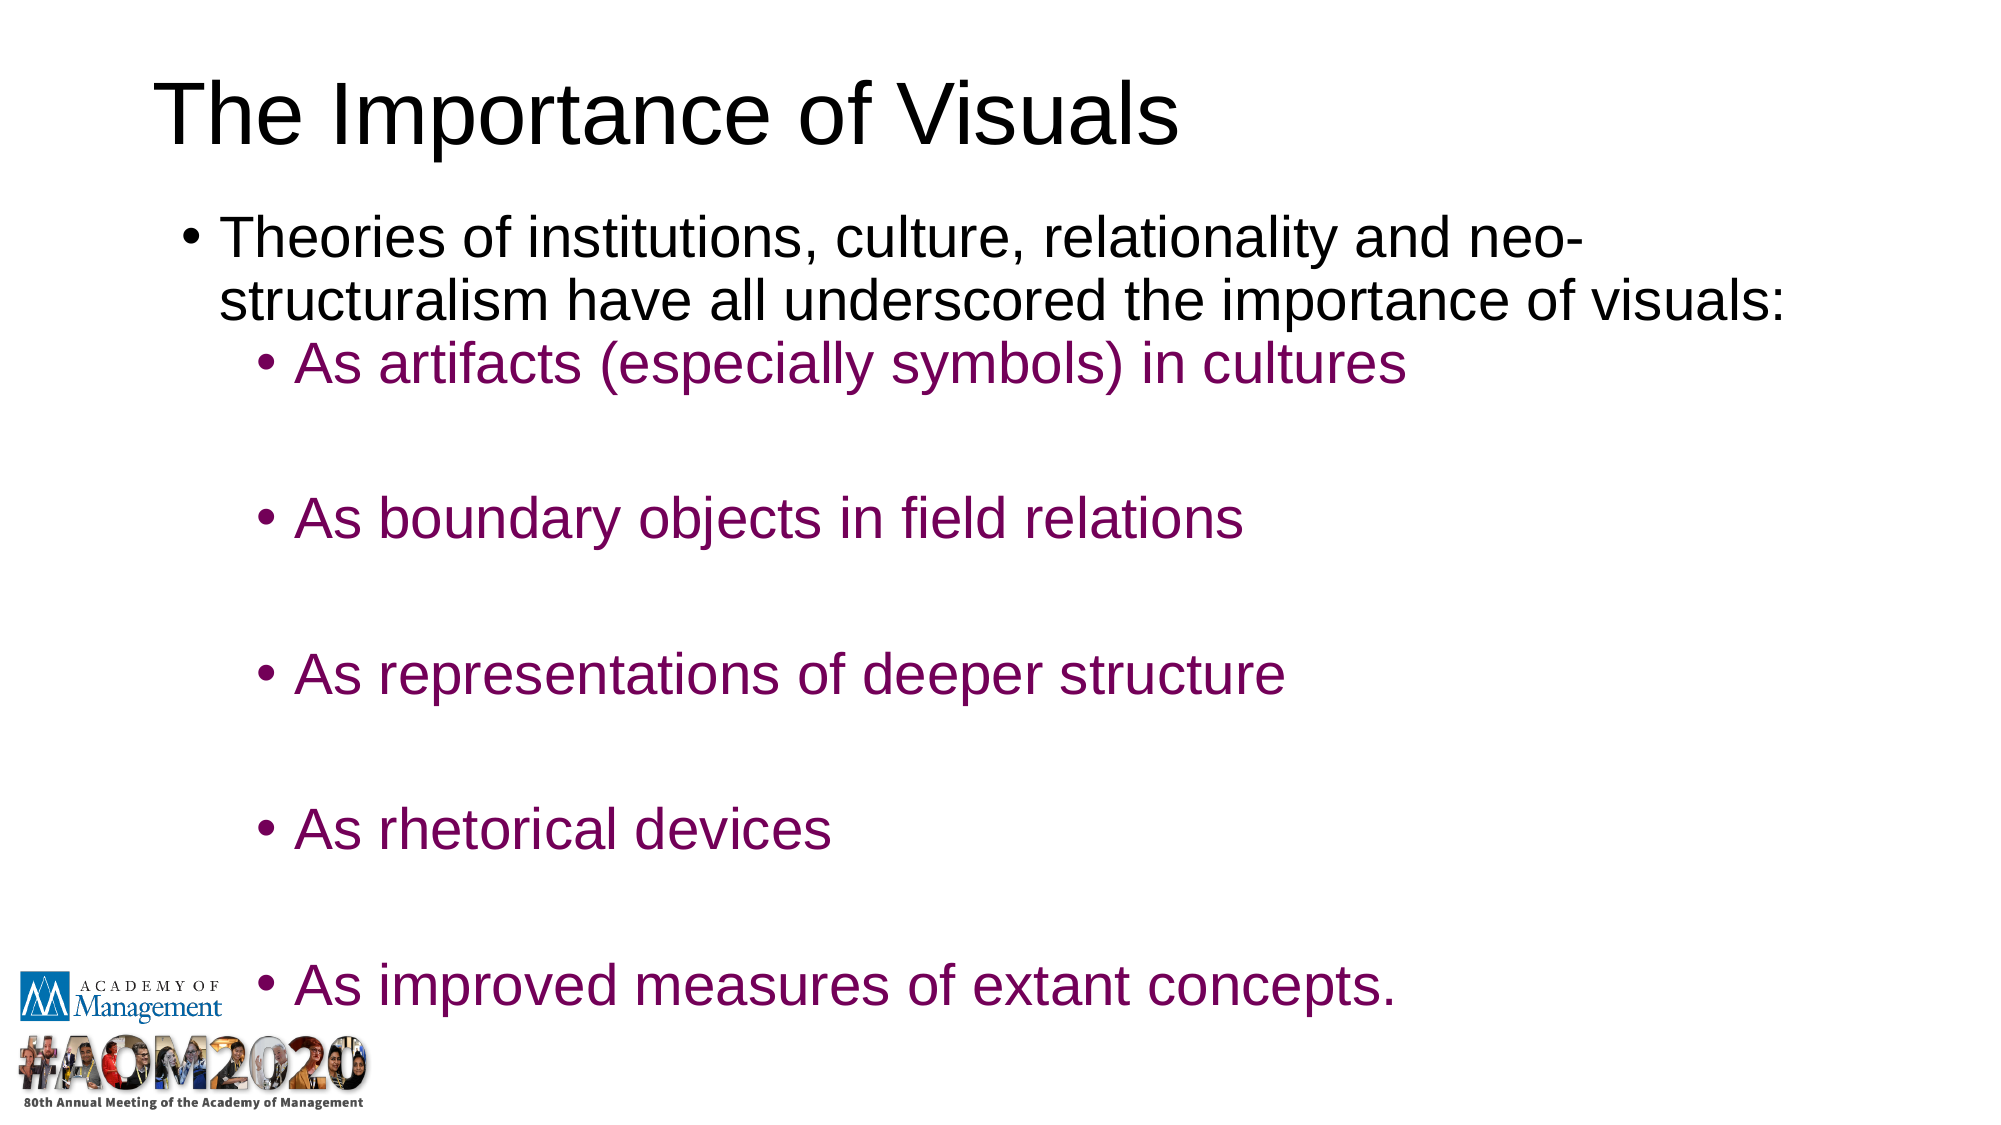

# The Importance of Visuals
Theories of institutions, culture, relationality and neo-structuralism have all underscored the importance of visuals:
As artifacts (especially symbols) in cultures

As boundary objects in field relations

As representations of deeper structure

As rhetorical devices

As improved measures of extant concepts.